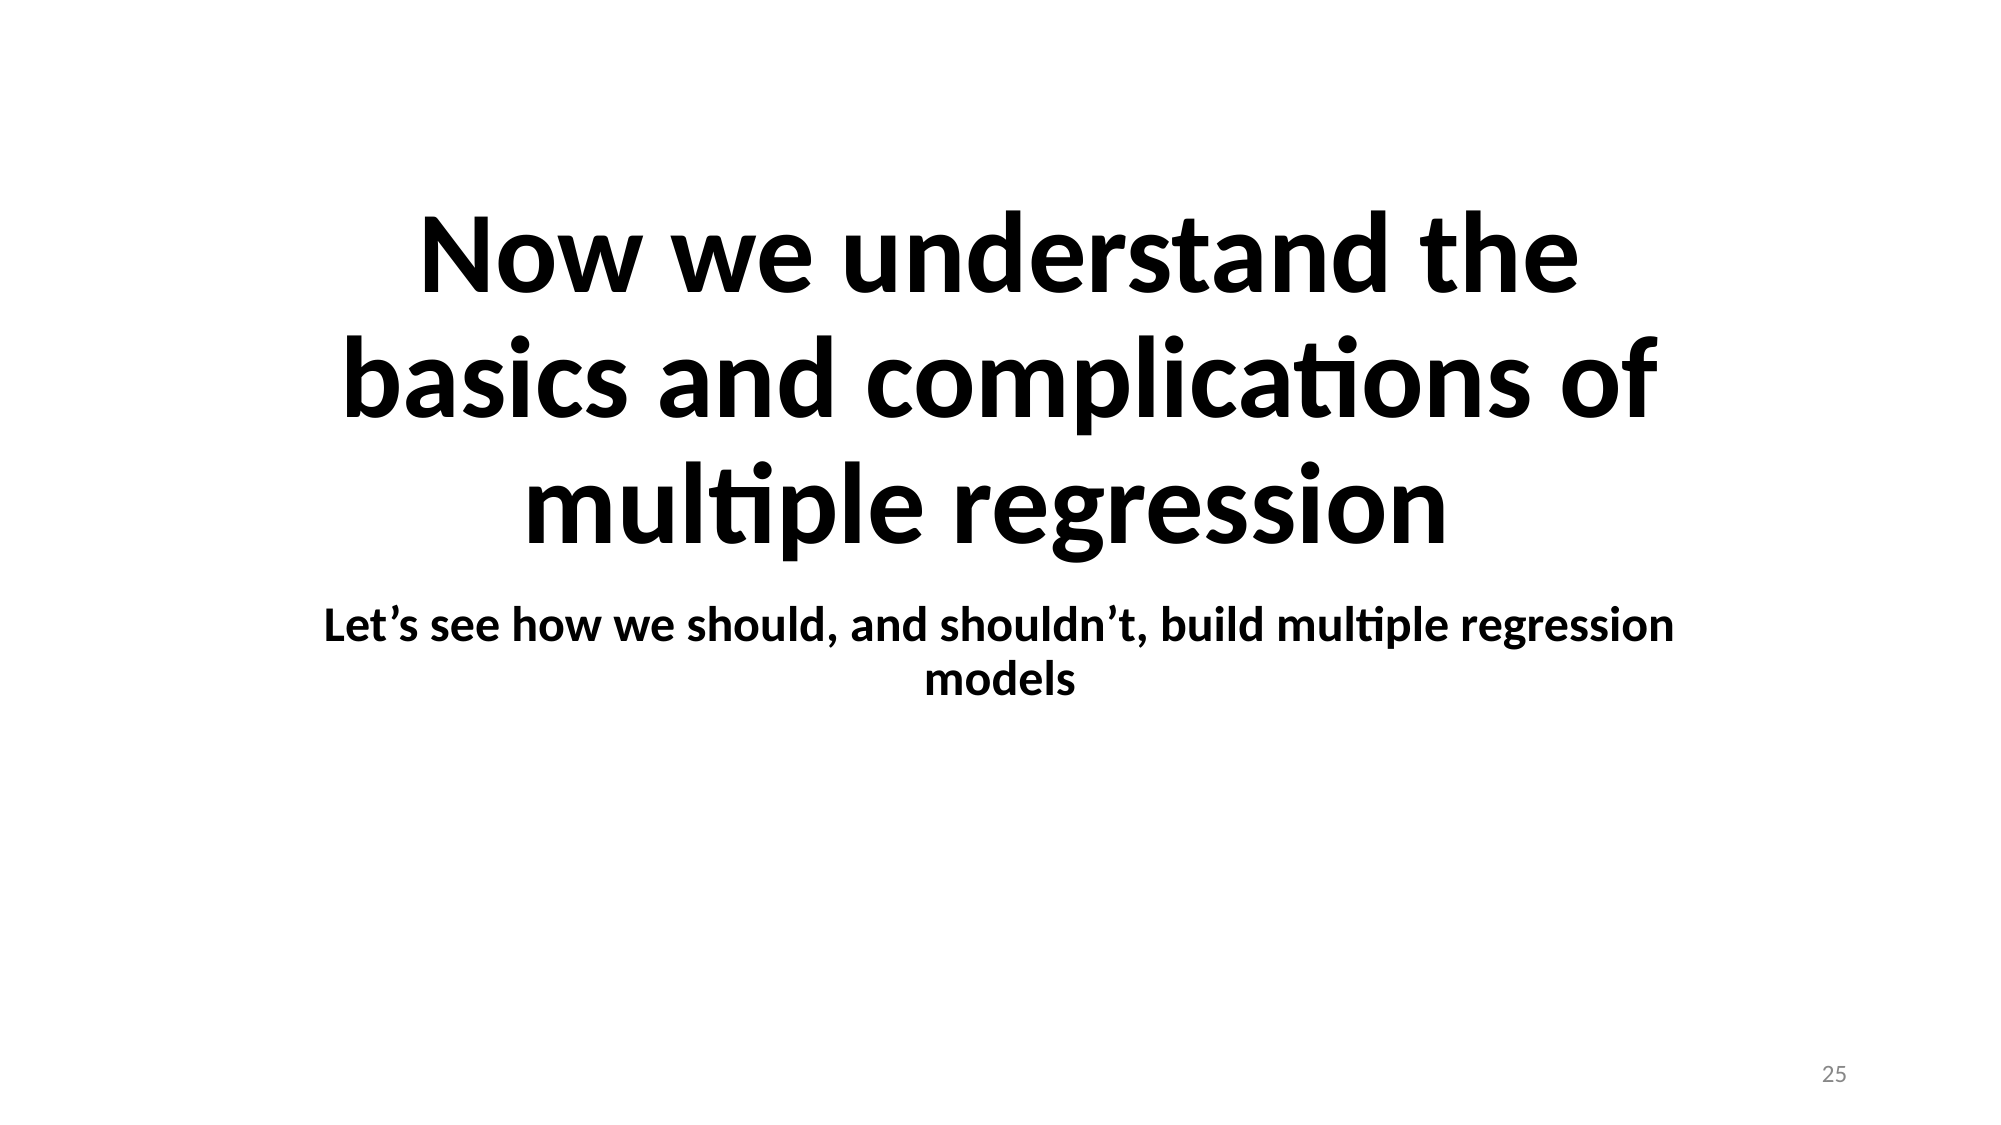

# Now we understand the basics and complications of multiple regression
Let’s see how we should, and shouldn’t, build multiple regression models
25